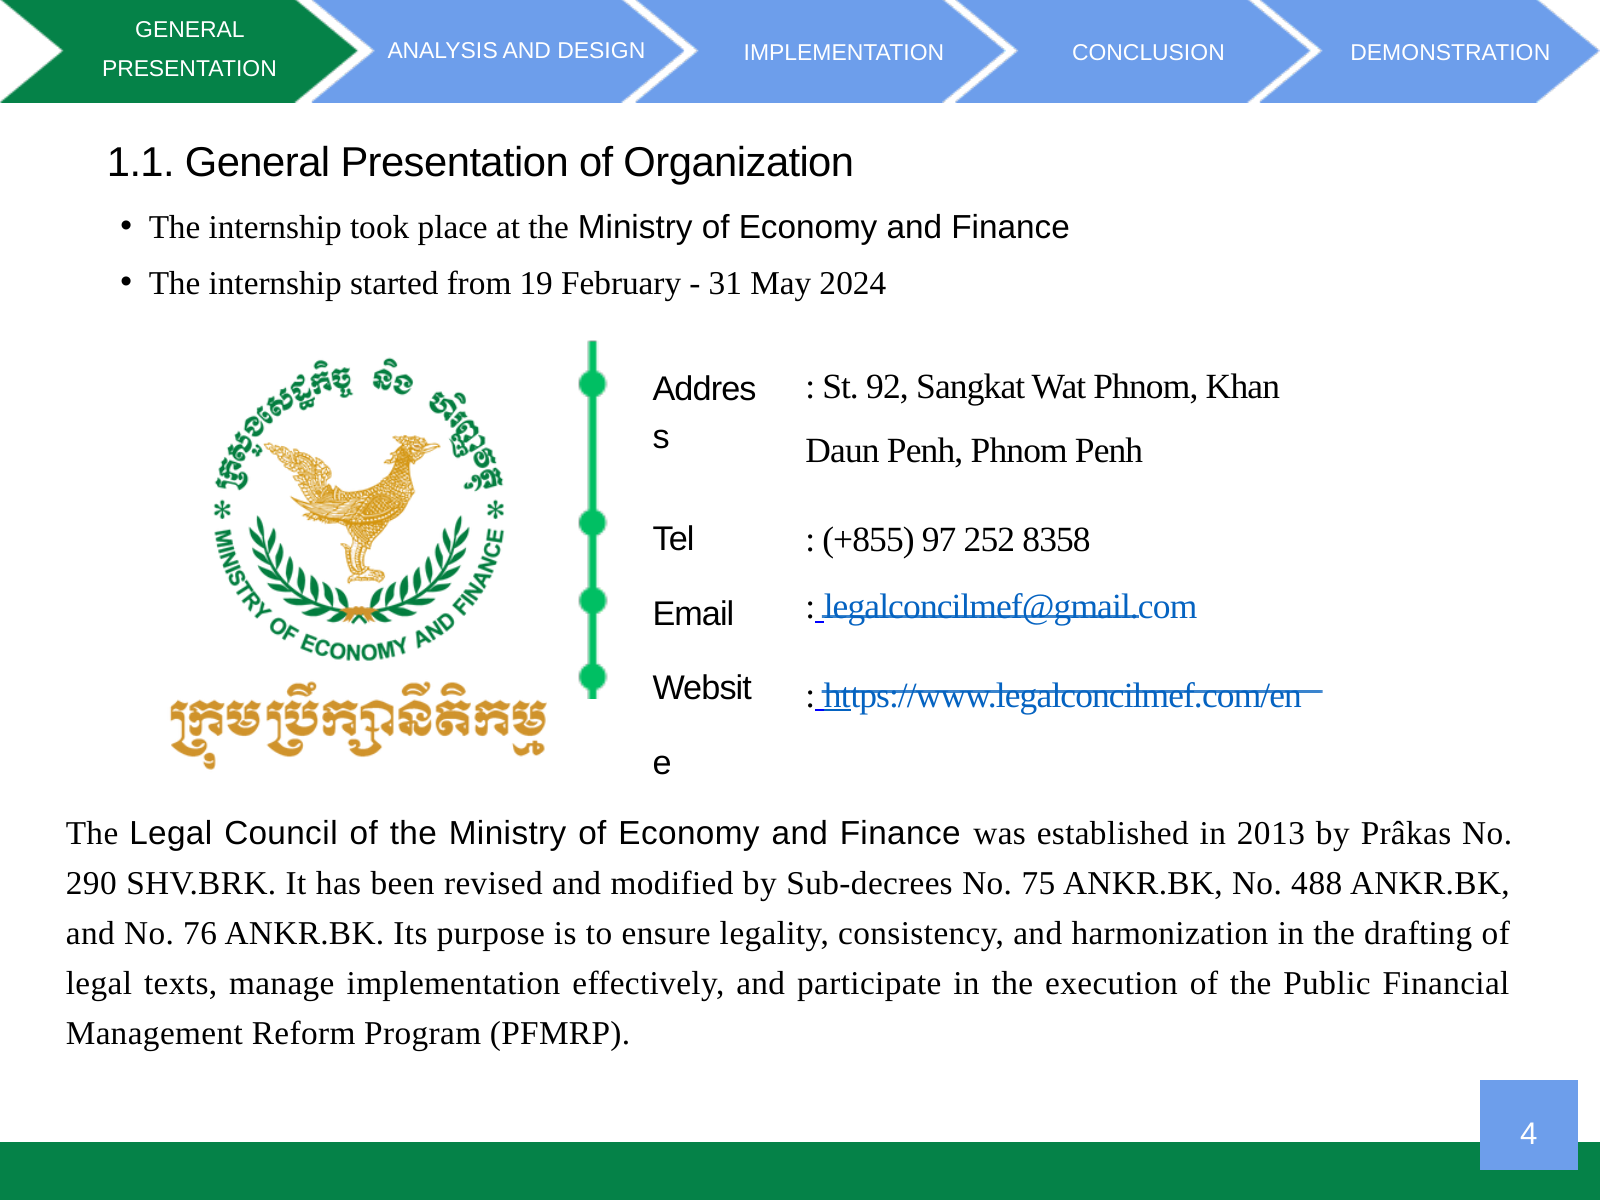

GENERAL PRESENTATION
 ANALYSIS AND DESIGN
IMPLEMENTATION
CONCLUSION
DEMONSTRATION
1.1. General Presentation of Organization
The internship took place at the Ministry of Economy and Finance
The internship started from 19 February - 31 May 2024

: St. 92, Sangkat Wat Phnom, Khan Daun Penh, Phnom Penh
: (+855) 97 252 8358
: legalconcilmef@gmail.com
: https://www.legalconcilmef.com/en

Address
Tel
Email Website

The Legal Council of the Ministry of Economy and Finance was established in 2013 by Prâkas No. 290 SHV.BRK. It has been revised and modified by Sub-decrees No. 75 ANKR.BK, No. 488 ANKR.BK, and No. 76 ANKR.BK. Its purpose is to ensure legality, consistency, and harmonization in the drafting of legal texts, manage implementation effectively, and participate in the execution of the Public Financial Management Reform Program (PFMRP).

4